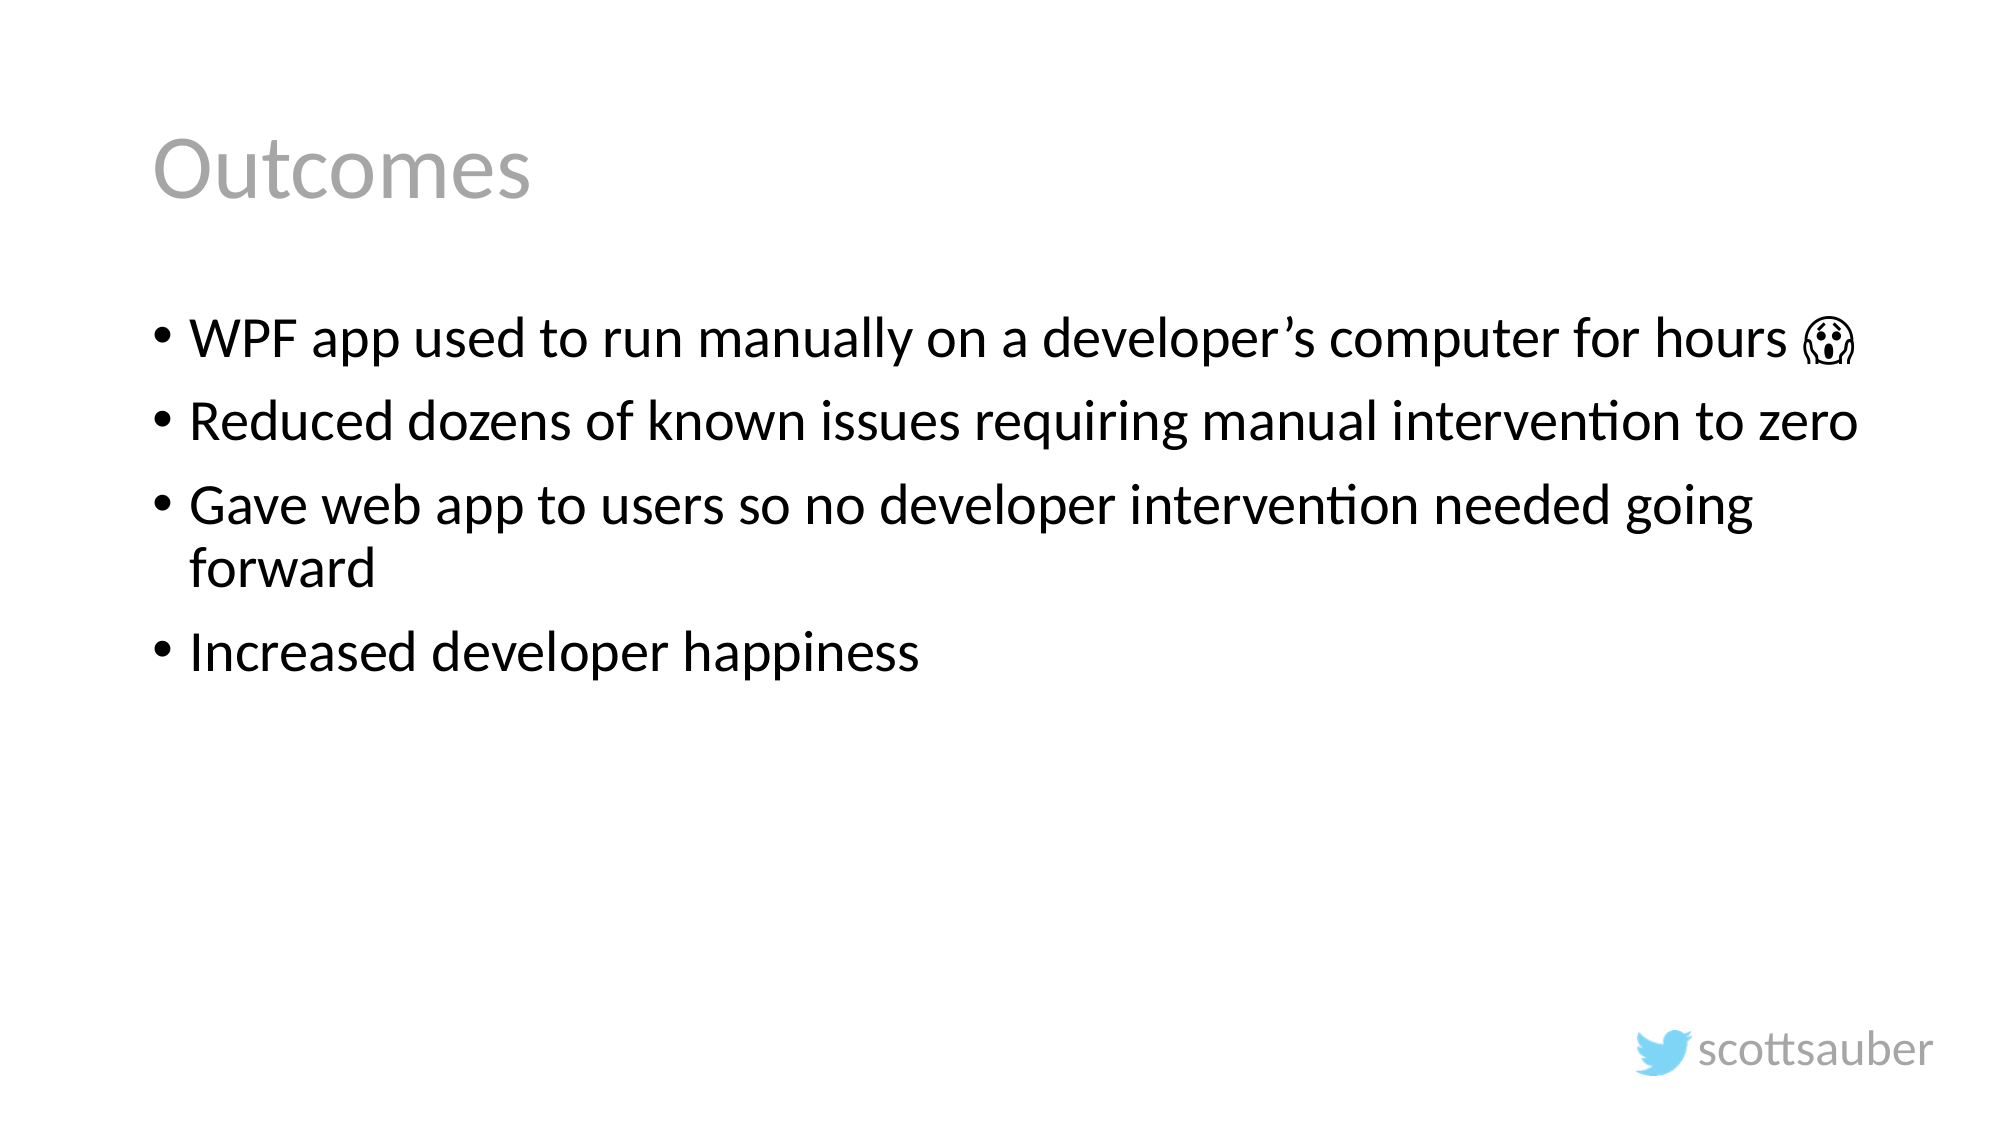

# Outcomes
WPF app used to run manually on a developer’s computer for hours 😱
Reduced dozens of known issues requiring manual intervention to zero
Gave web app to users so no developer intervention needed going forward
Increased developer happiness

scottsauber